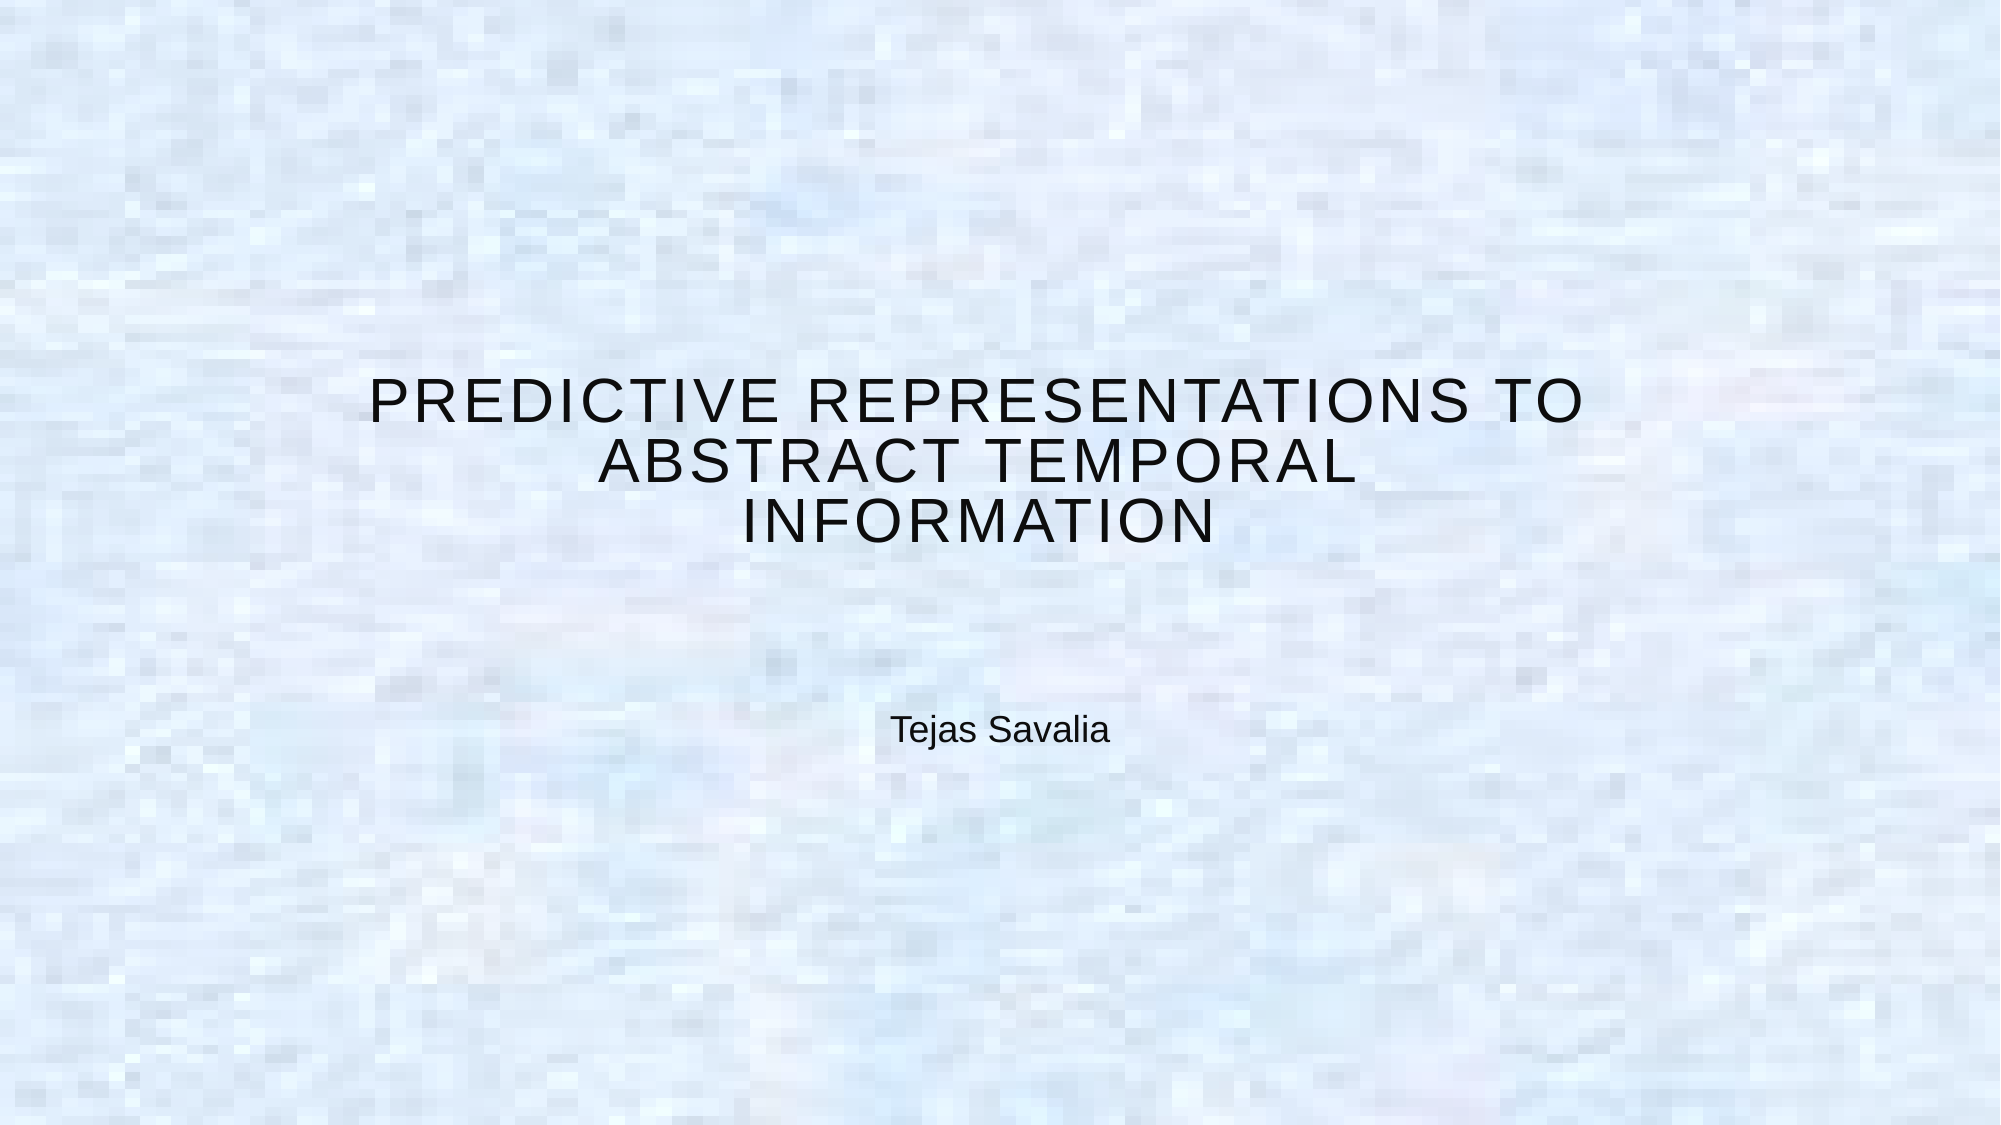

# predictive representations to abstract temporal information
Tejas Savalia